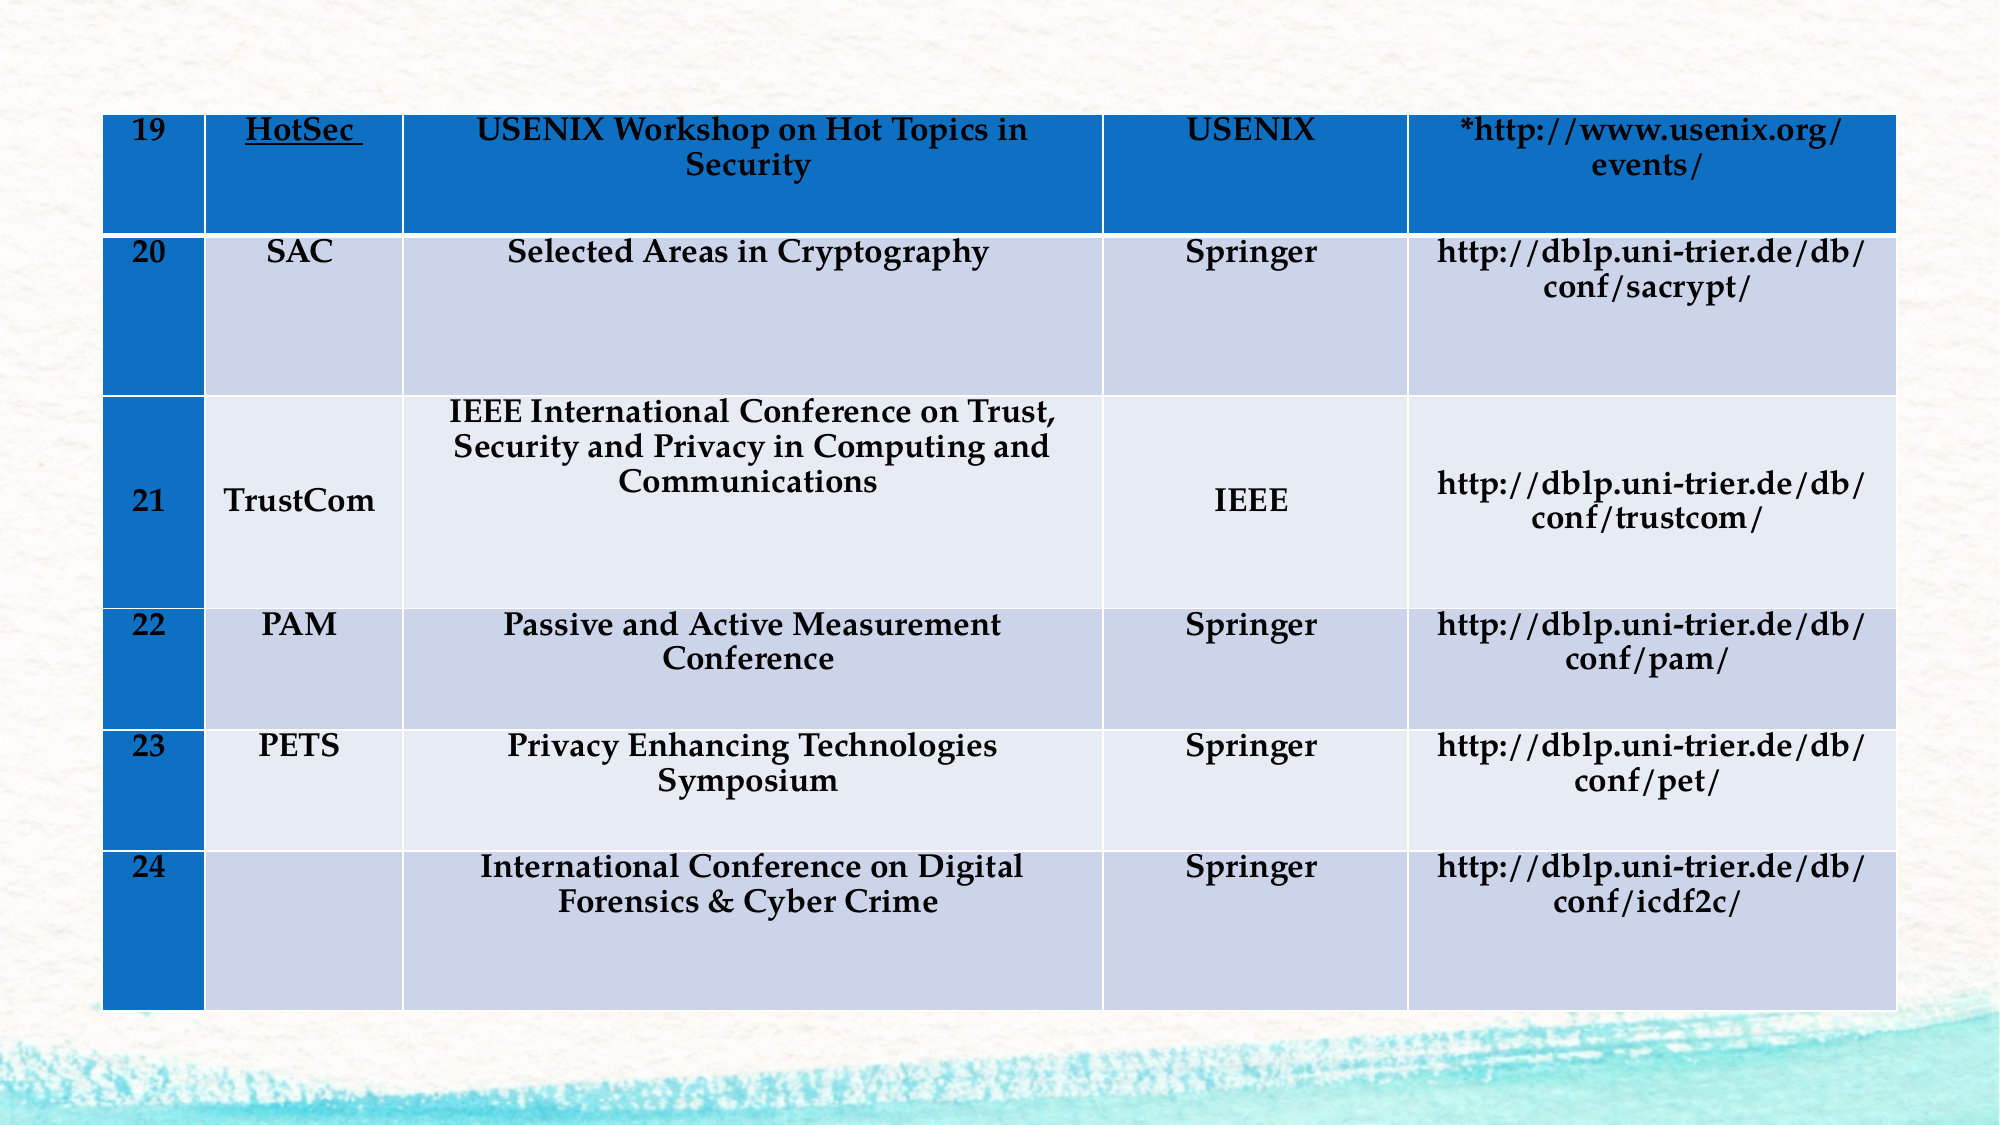

| 19 | HotSec | USENIX Workshop on Hot Topics in Security | USENIX | \*http://www.usenix.org/events/ |
| --- | --- | --- | --- | --- |
| 20 | SAC | Selected Areas in Cryptography | Springer | http://dblp.uni-trier.de/db/conf/sacrypt/ |
| 21 | TrustCom | IEEE International Conference on Trust, Security and Privacy in Computing and Communications | IEEE | http://dblp.uni-trier.de/db/conf/trustcom/ |
| 22 | PAM | Passive and Active Measurement Conference | Springer | http://dblp.uni-trier.de/db/conf/pam/ |
| 23 | PETS | Privacy Enhancing Technologies Symposium | Springer | http://dblp.uni-trier.de/db/conf/pet/ |
| 24 |  | International Conference on Digital Forensics & Cyber Crime | Springer | http://dblp.uni-trier.de/db/conf/icdf2c/ |